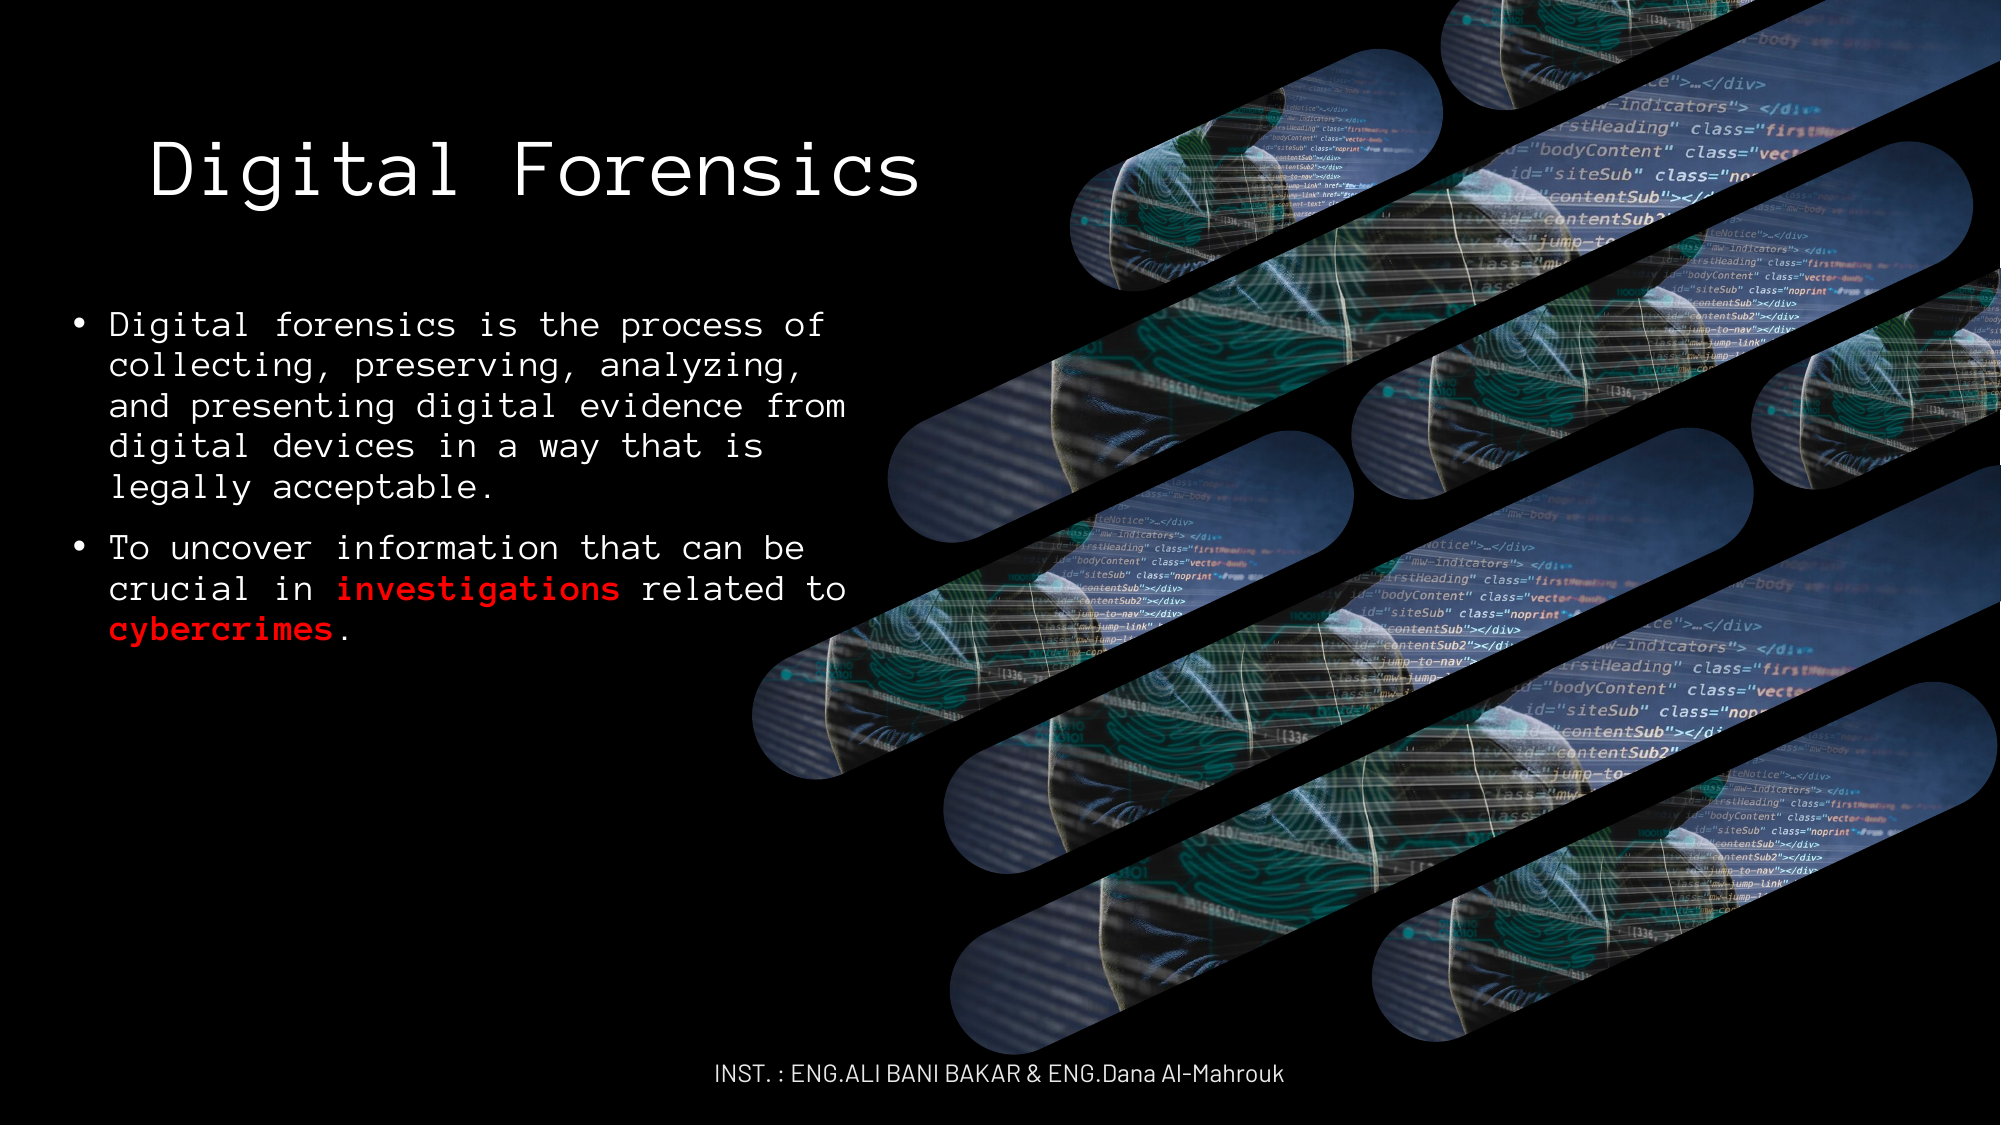

# Digital Forensics
Digital forensics is the process of collecting, preserving, analyzing, and presenting digital evidence from digital devices in a way that is legally acceptable.
To uncover information that can be crucial in investigations related to cybercrimes.

INST. : ENG.ALI BANI BAKAR & ENG.Dana Al-Mahrouk